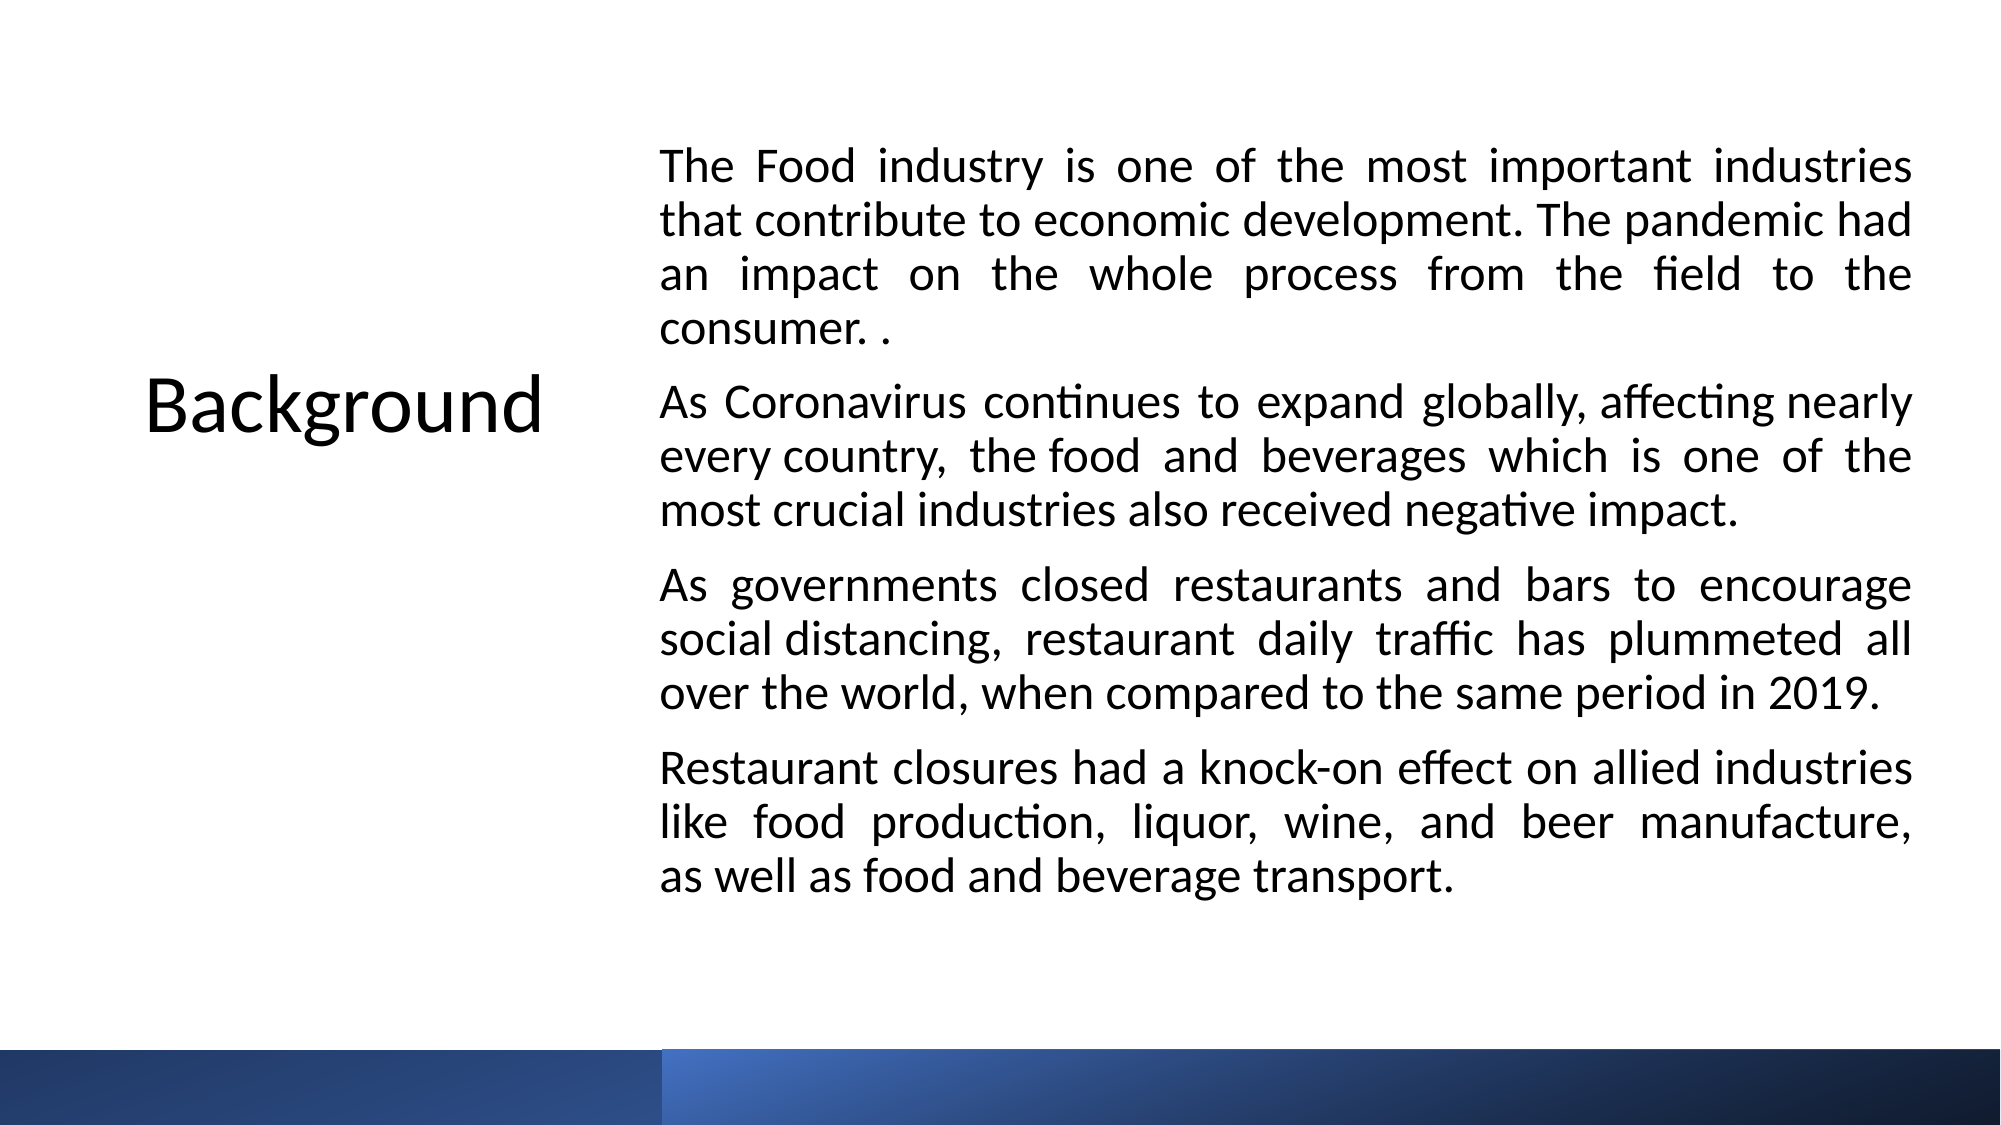

The Food industry is one of the most important industries that contribute to economic development. The pandemic had an impact on the whole process from the field to the consumer. .
As Coronavirus continues to expand globally, affecting nearly every country, the food and beverages which is one of the most crucial industries also received negative impact.
As governments closed restaurants and bars to encourage social distancing, restaurant daily traffic has plummeted all over the world, when compared to the same period in 2019.
Restaurant closures had a knock-on effect on allied industries like food production, liquor, wine, and beer manufacture, as well as food and beverage transport.
# Background